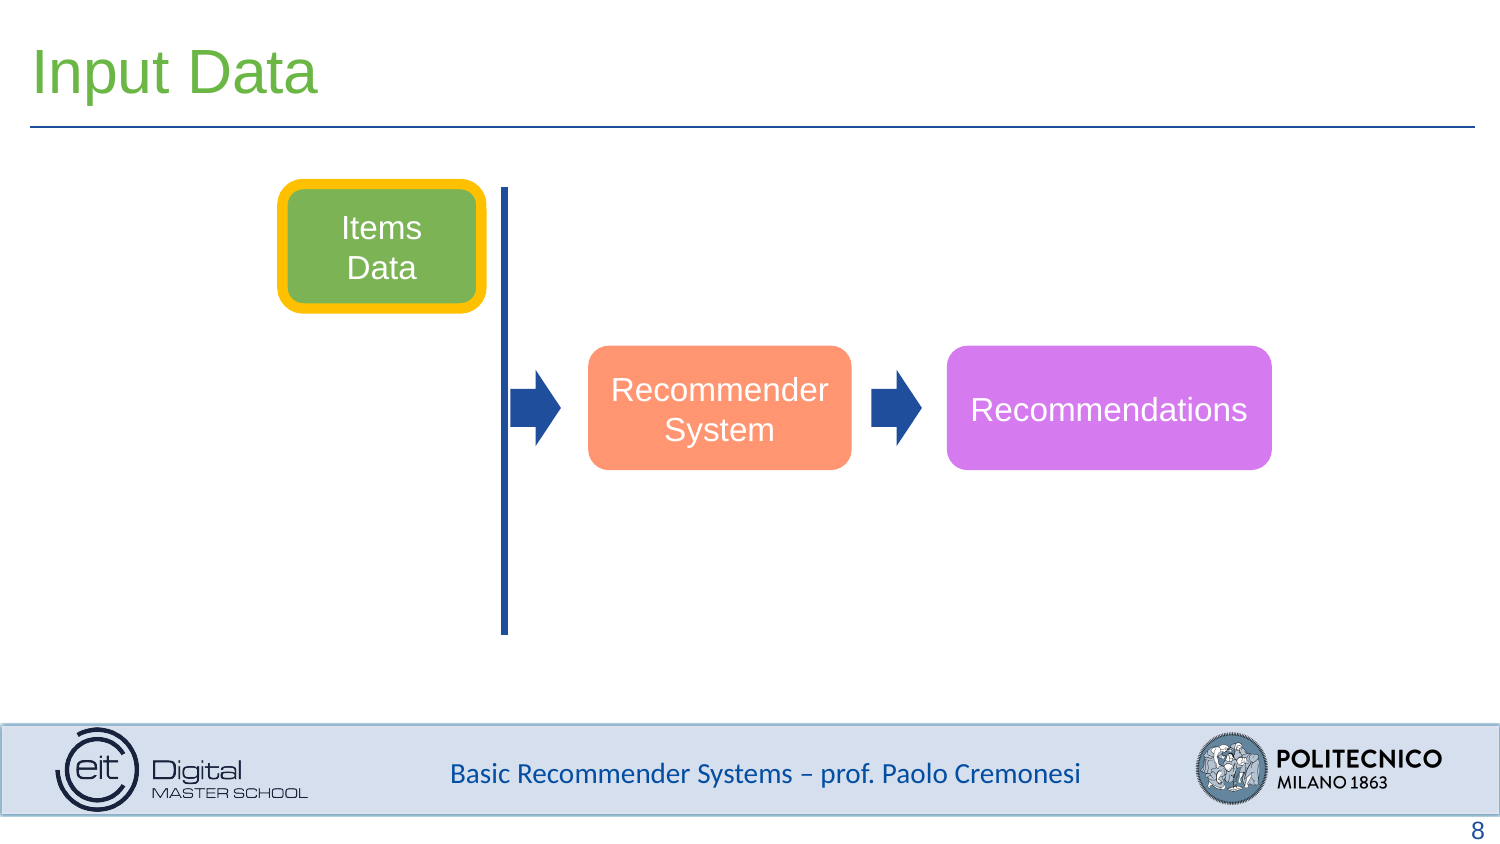

Input Data

Items
Data
Recommender System
Recommendations

8